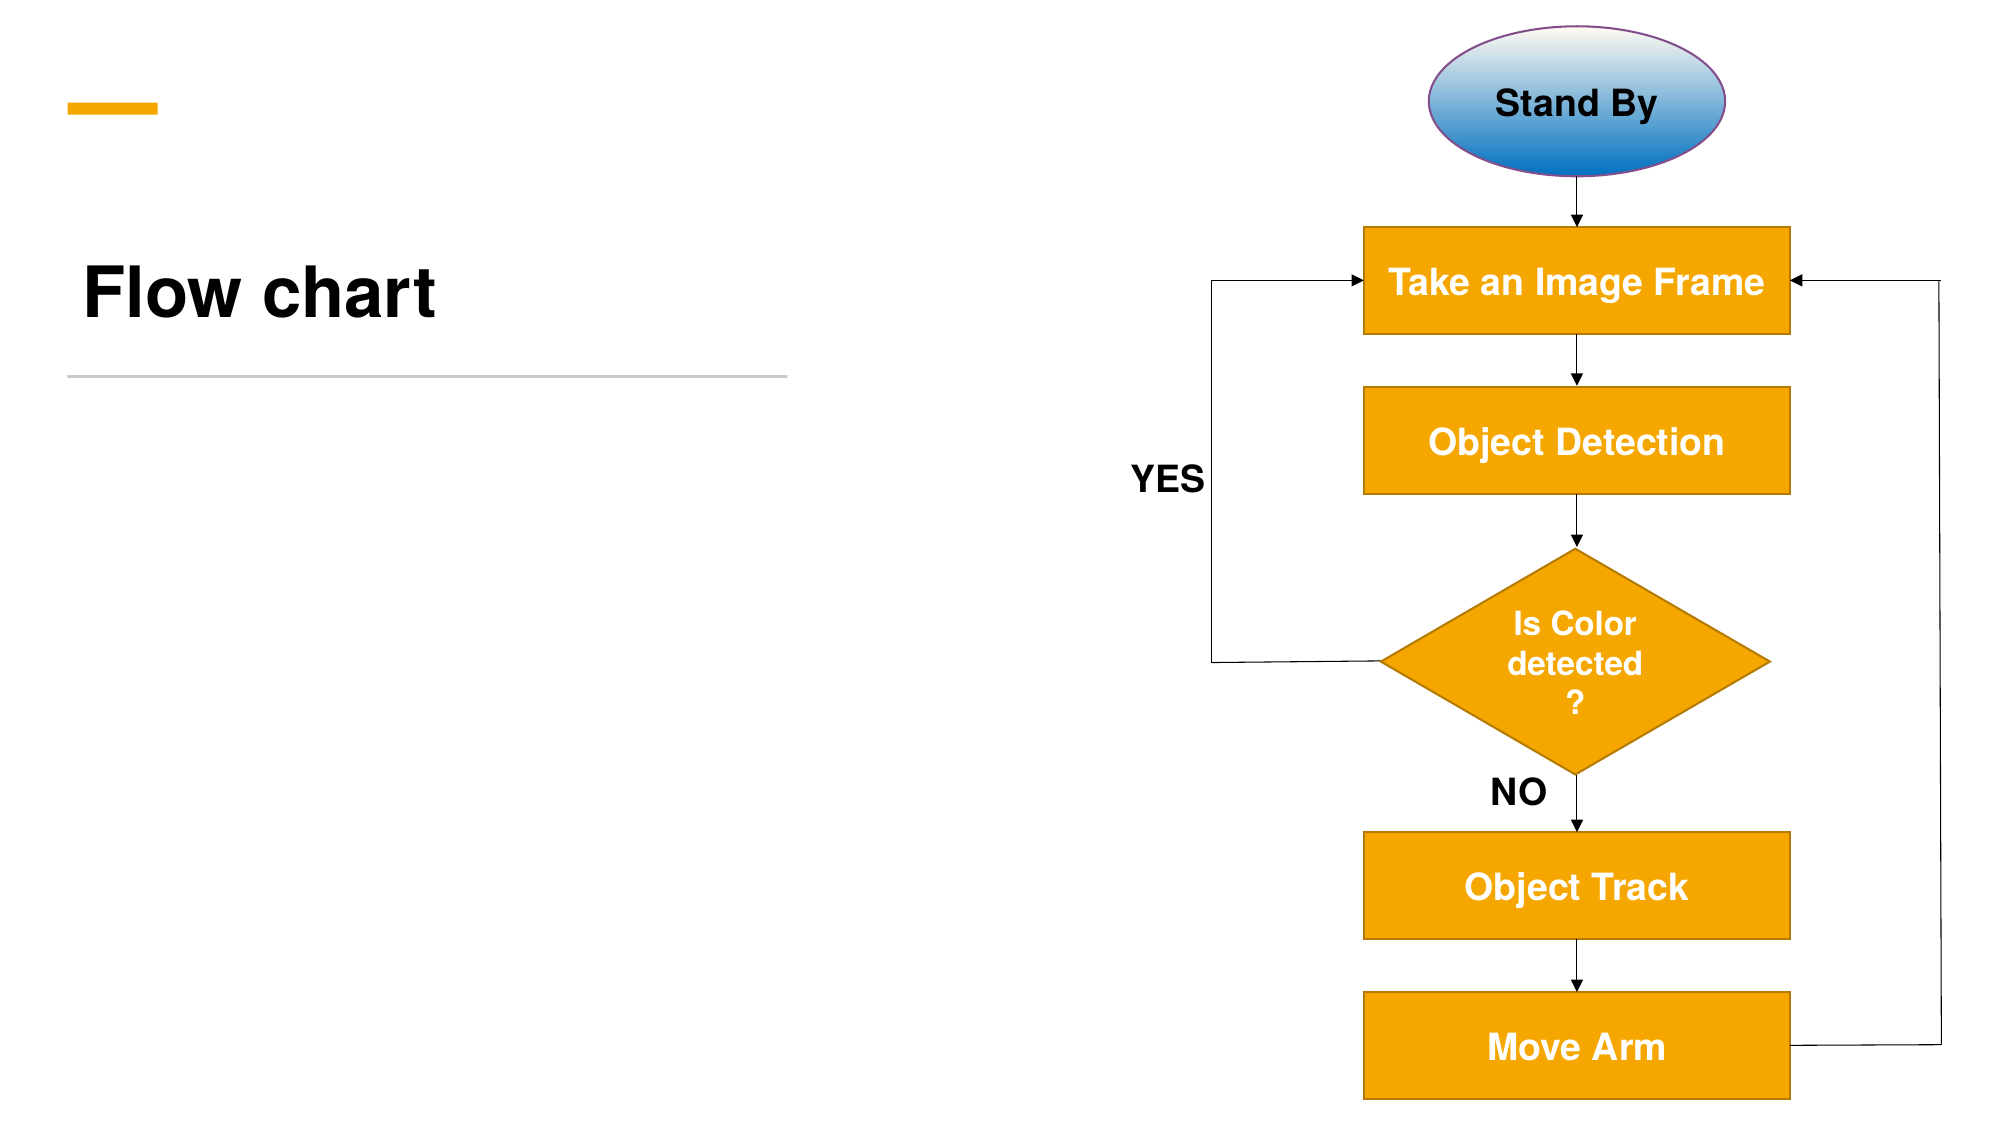

Stand By

# Flow chart
Take an Image Frame

Object Detection
YES
Is Color detected ?
NO
Object Track
Move Arm